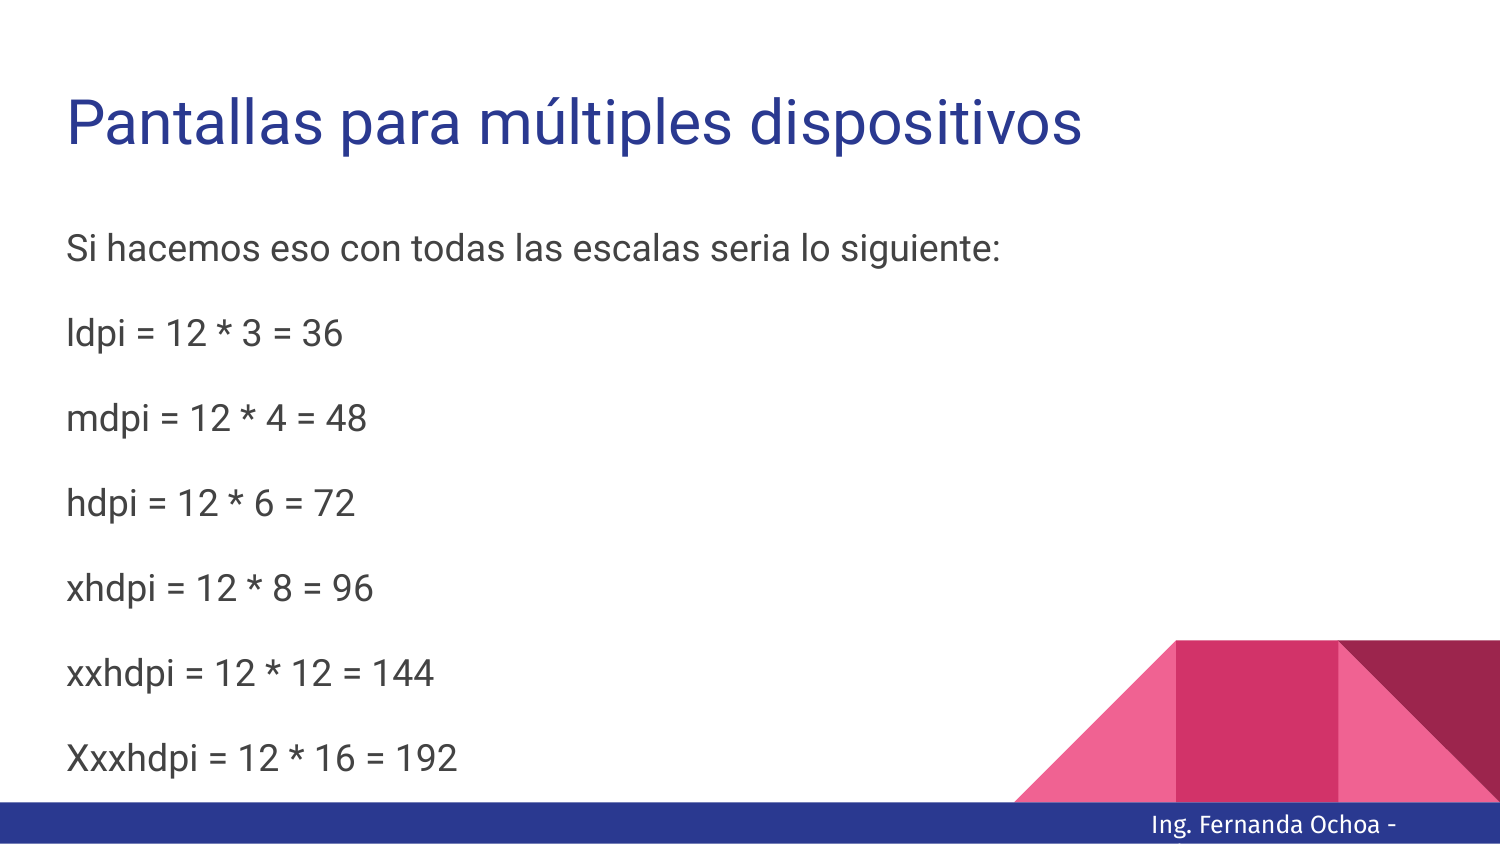

# Pantallas para múltiples dispositivos
Si hacemos eso con todas las escalas seria lo siguiente:
ldpi = 12 * 3 = 36
mdpi = 12 * 4 = 48
hdpi = 12 * 6 = 72
xhdpi = 12 * 8 = 96
xxhdpi = 12 * 12 = 144
Xxxhdpi = 12 * 16 = 192
Ing. Fernanda Ochoa - @imonsh